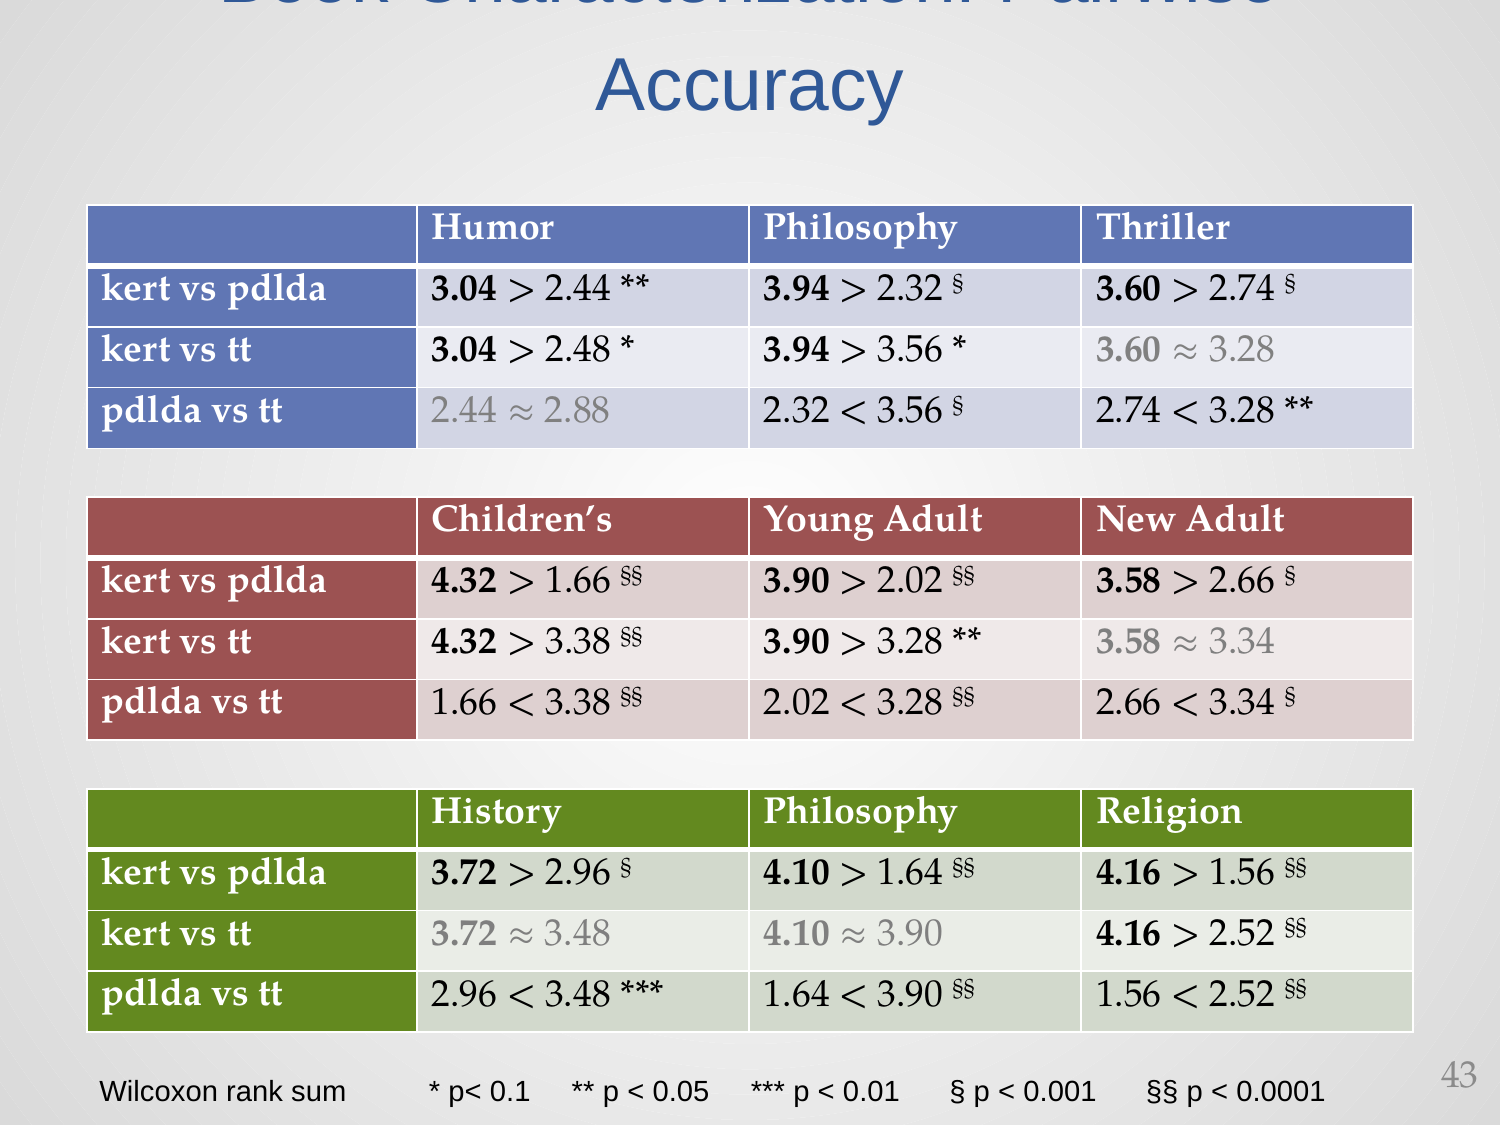

# Book Characterization: Pairwise Accuracy
|  | Humor | Philosophy | Thriller |
| --- | --- | --- | --- |
| kert vs pdlda | 3.04 > 2.44 \*\* | 3.94 > 2.32 § | 3.60 > 2.74 § |
| kert vs tt | 3.04 > 2.48 \* | 3.94 > 3.56 \* | 3.60 ≈ 3.28 |
| pdlda vs tt | 2.44 ≈ 2.88 | 2.32 < 3.56 § | 2.74 < 3.28 \*\* |
|  | Children’s | Young Adult | New Adult |
| --- | --- | --- | --- |
| kert vs pdlda | 4.32 > 1.66 §§ | 3.90 > 2.02 §§ | 3.58 > 2.66 § |
| kert vs tt | 4.32 > 3.38 §§ | 3.90 > 3.28 \*\* | 3.58 ≈ 3.34 |
| pdlda vs tt | 1.66 < 3.38 §§ | 2.02 < 3.28 §§ | 2.66 < 3.34 § |
|  | History | Philosophy | Religion |
| --- | --- | --- | --- |
| kert vs pdlda | 3.72 > 2.96 § | 4.10 > 1.64 §§ | 4.16 > 1.56 §§ |
| kert vs tt | 3.72 ≈ 3.48 | 4.10 ≈ 3.90 | 4.16 > 2.52 §§ |
| pdlda vs tt | 2.96 < 3.48 \*\*\* | 1.64 < 3.90 §§ | 1.56 < 2.52 §§ |
43
Wilcoxon rank sum          * p< 0.1     ** p < 0.05     *** p < 0.01      § p < 0.001      §§ p < 0.0001